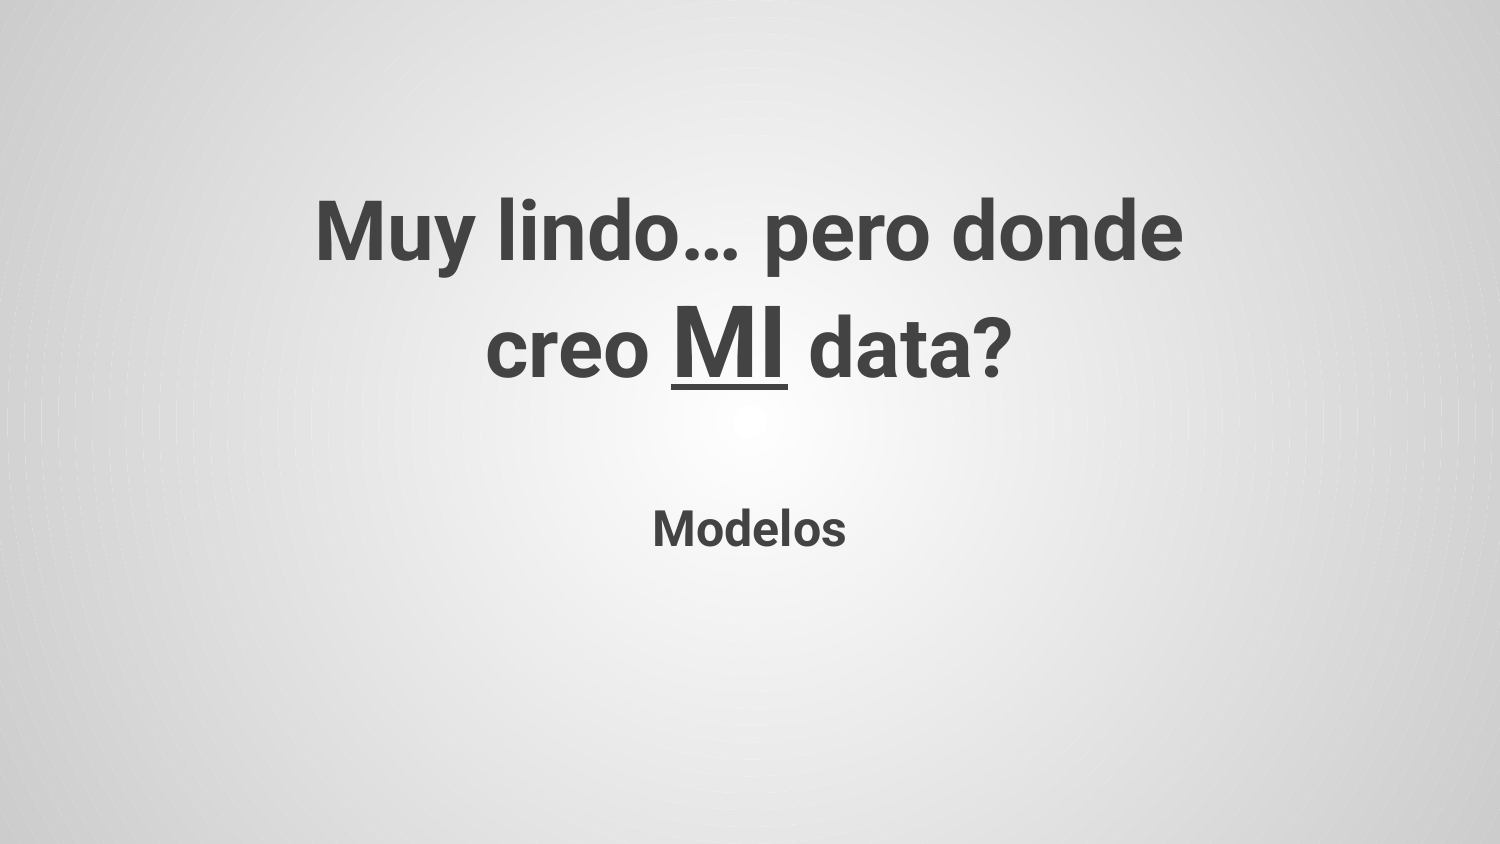

# Muy lindo… pero donde creo MI data?
Modelos